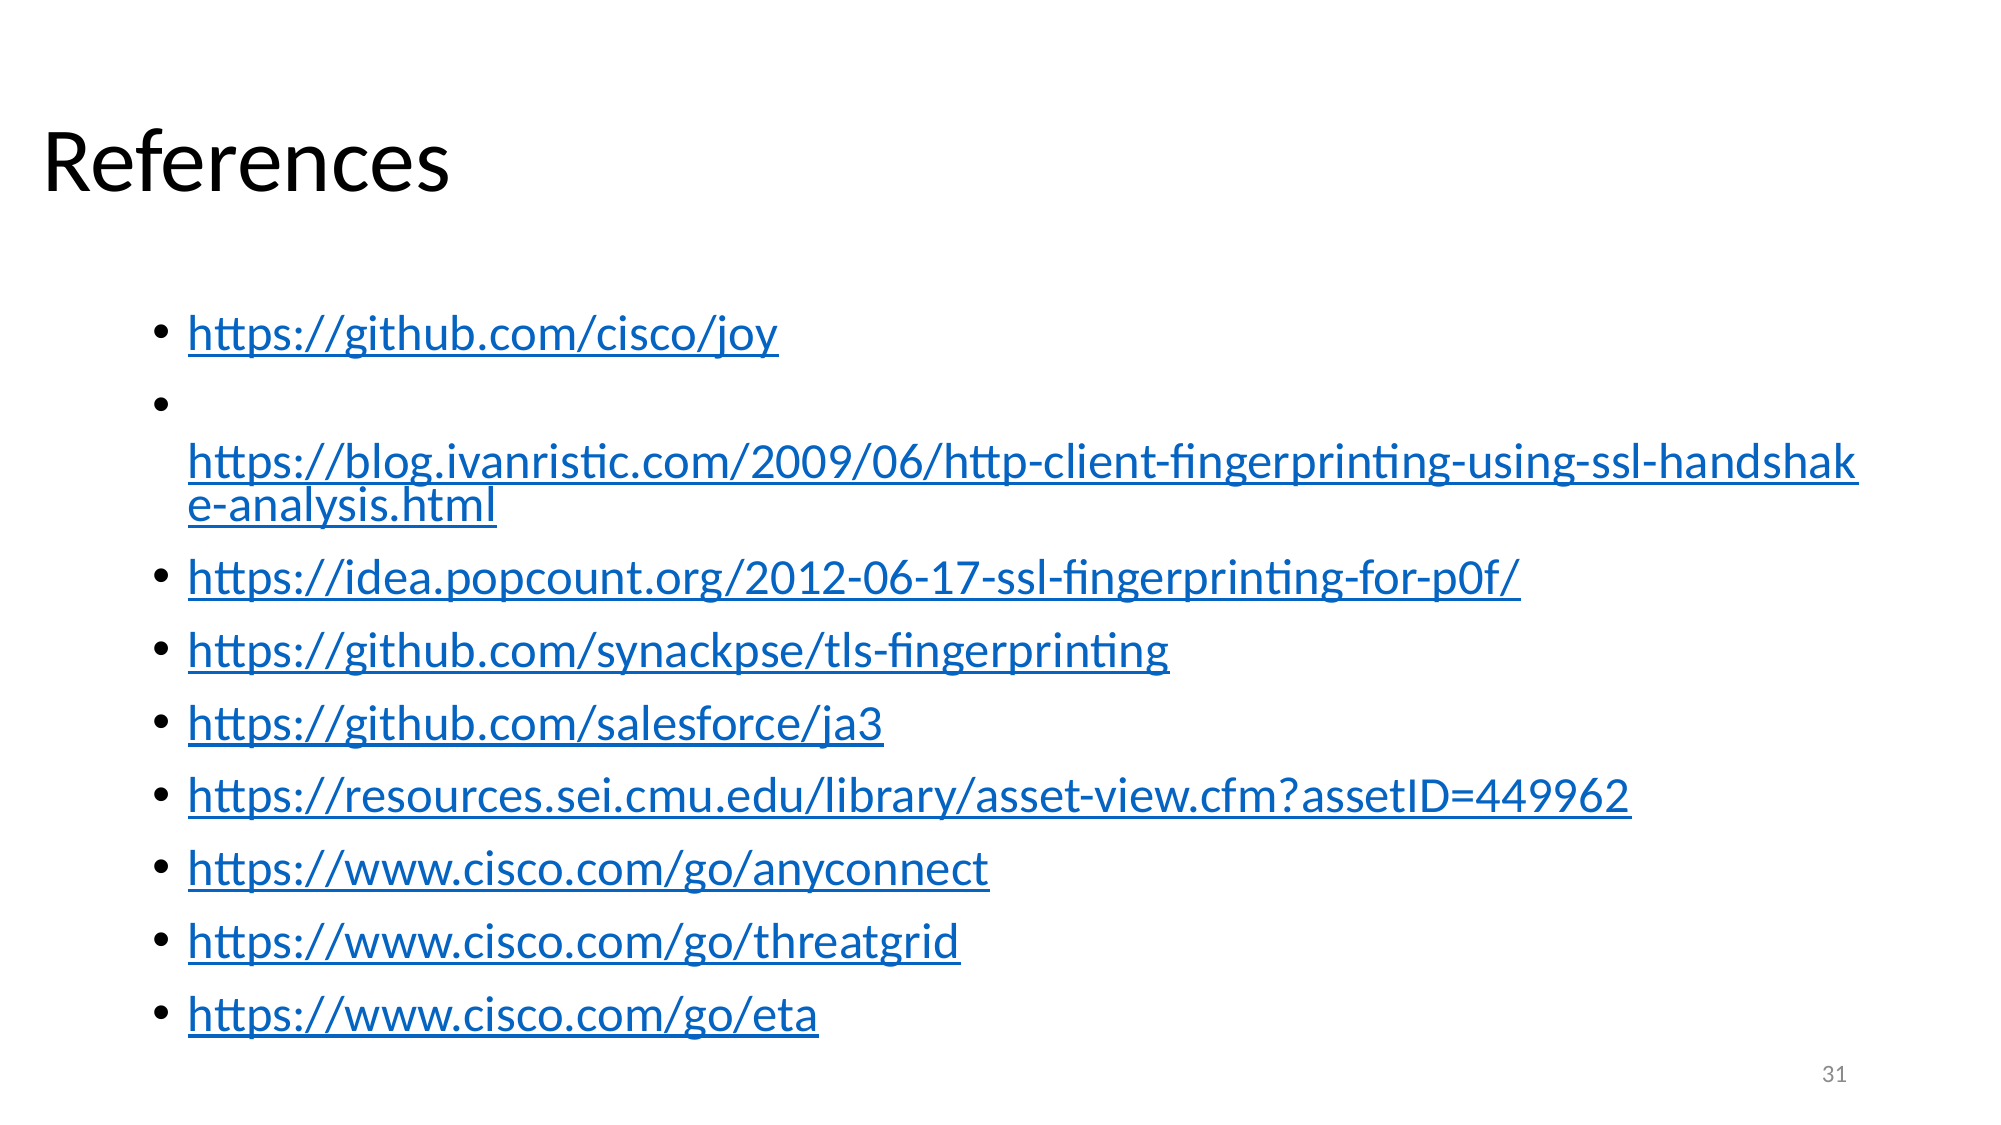

# References
https://github.com/cisco/joy
 https://blog.ivanristic.com/2009/06/http-client-fingerprinting-using-ssl-handshake-analysis.html
https://idea.popcount.org/2012-06-17-ssl-fingerprinting-for-p0f/
https://github.com/synackpse/tls-fingerprinting
https://github.com/salesforce/ja3
https://resources.sei.cmu.edu/library/asset-view.cfm?assetID=449962
https://www.cisco.com/go/anyconnect
https://www.cisco.com/go/threatgrid
https://www.cisco.com/go/eta

31